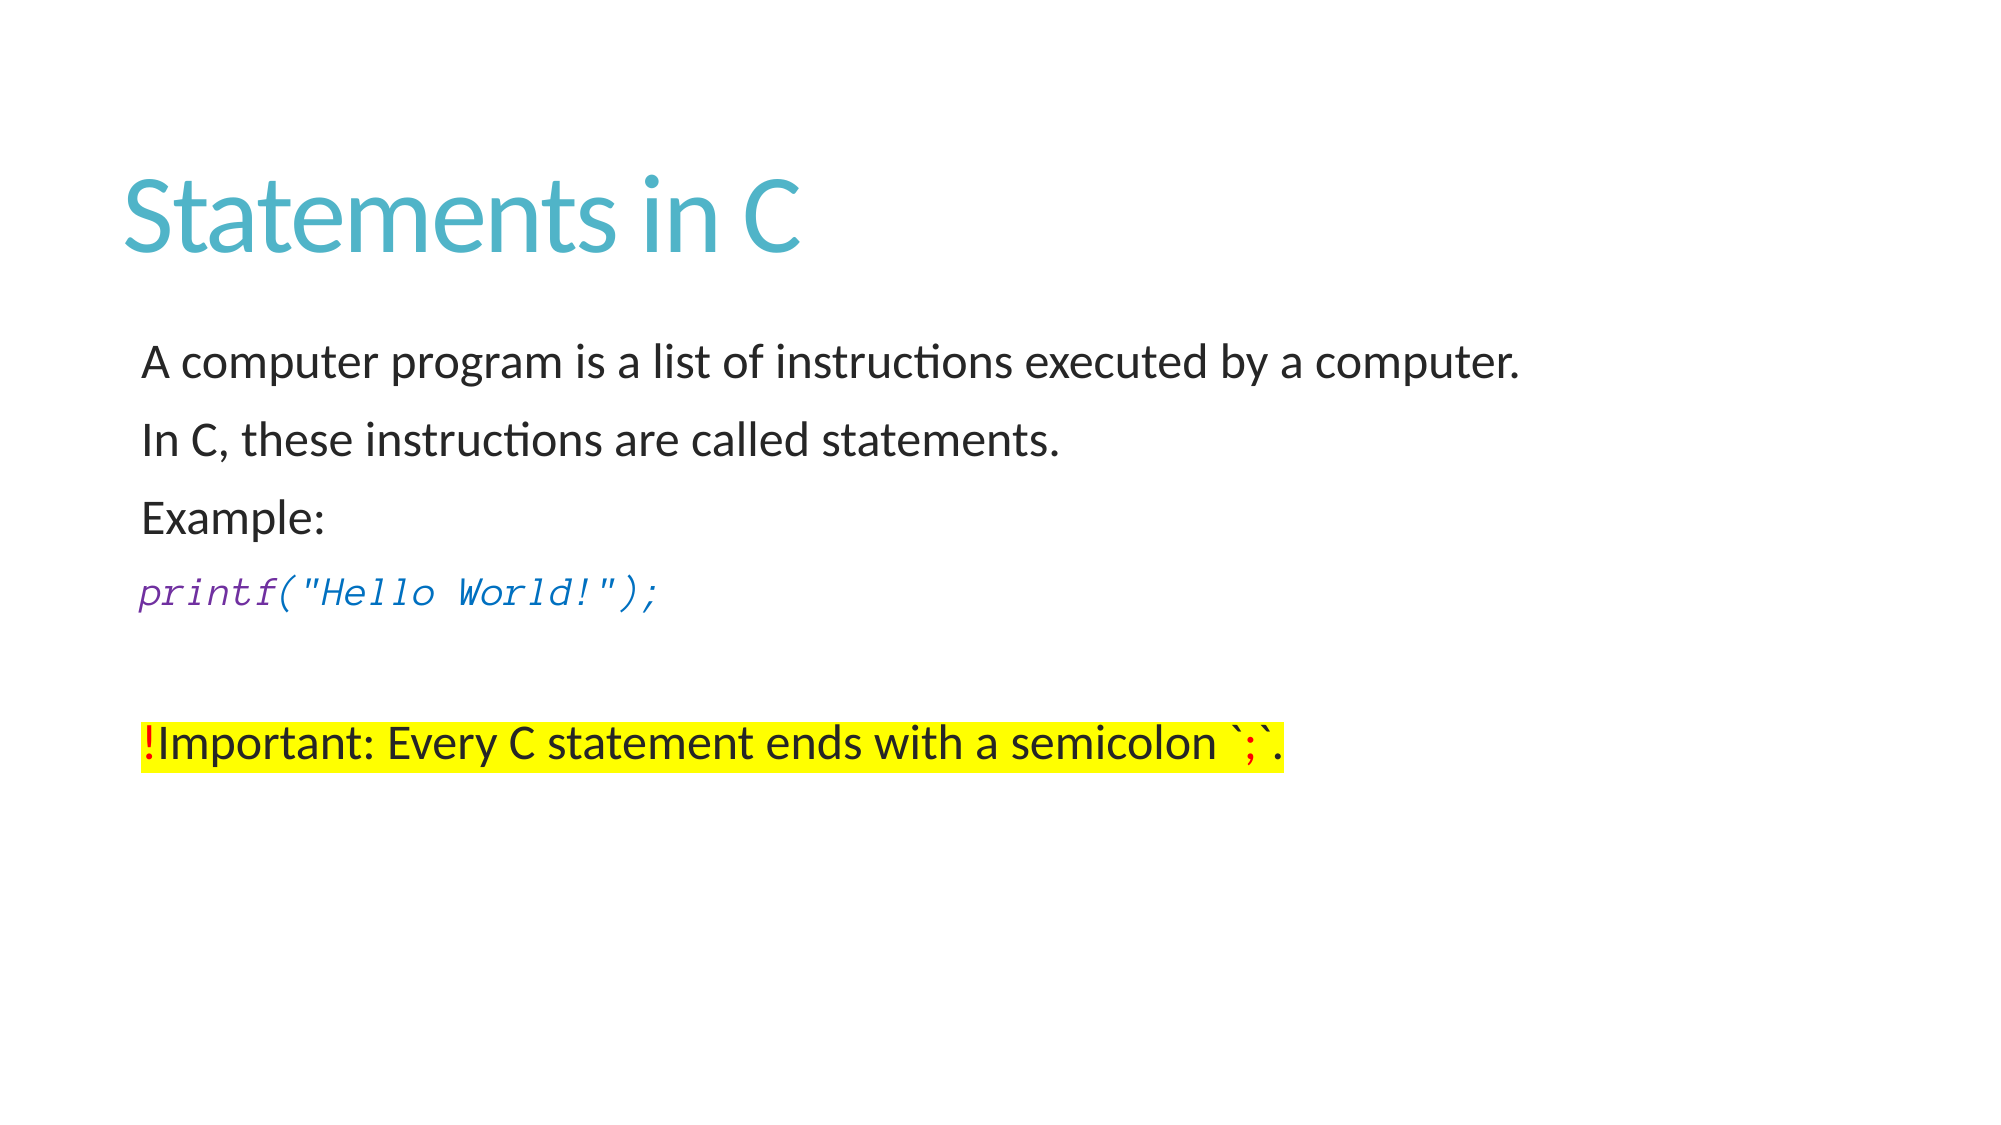

# Statements in C
A computer program is a list of instructions executed by a computer.
In C, these instructions are called statements.
Example:
printf("Hello World!");

!Important: Every C statement ends with a semicolon `;`.